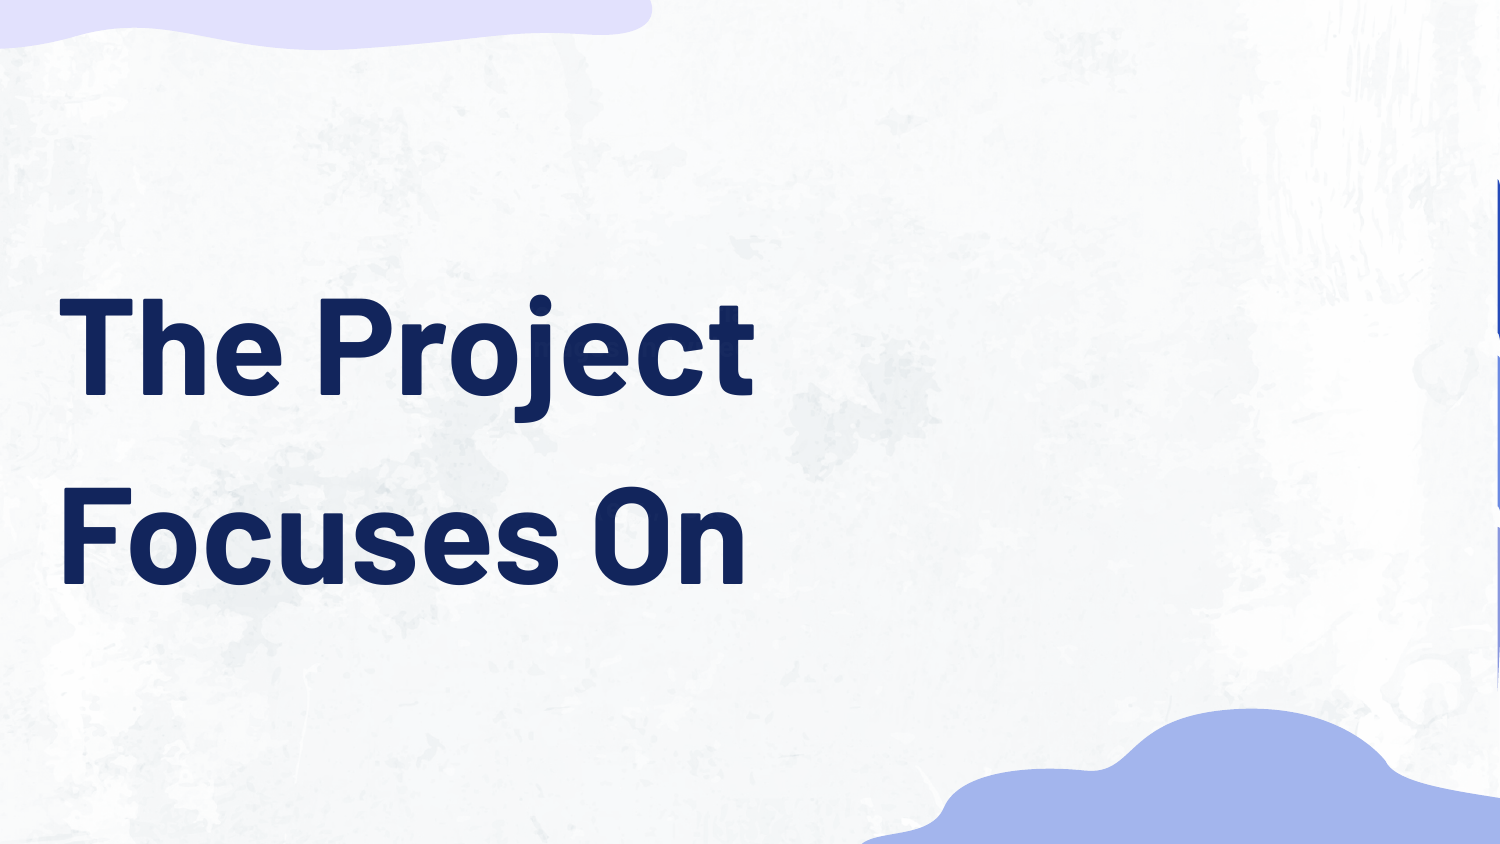

The Project Focuses On

Detecting pedestrians in images and videos
Detecting pedestrians in images and videos
02

# Project Summary

Recognizing their visual attributes (e.g., gender, bag).
Recognizing their visual attributes (e.g., gender, bag).

Using real-world datasets from surveillance cameras.
Using real-world datasets from surveillance cameras.